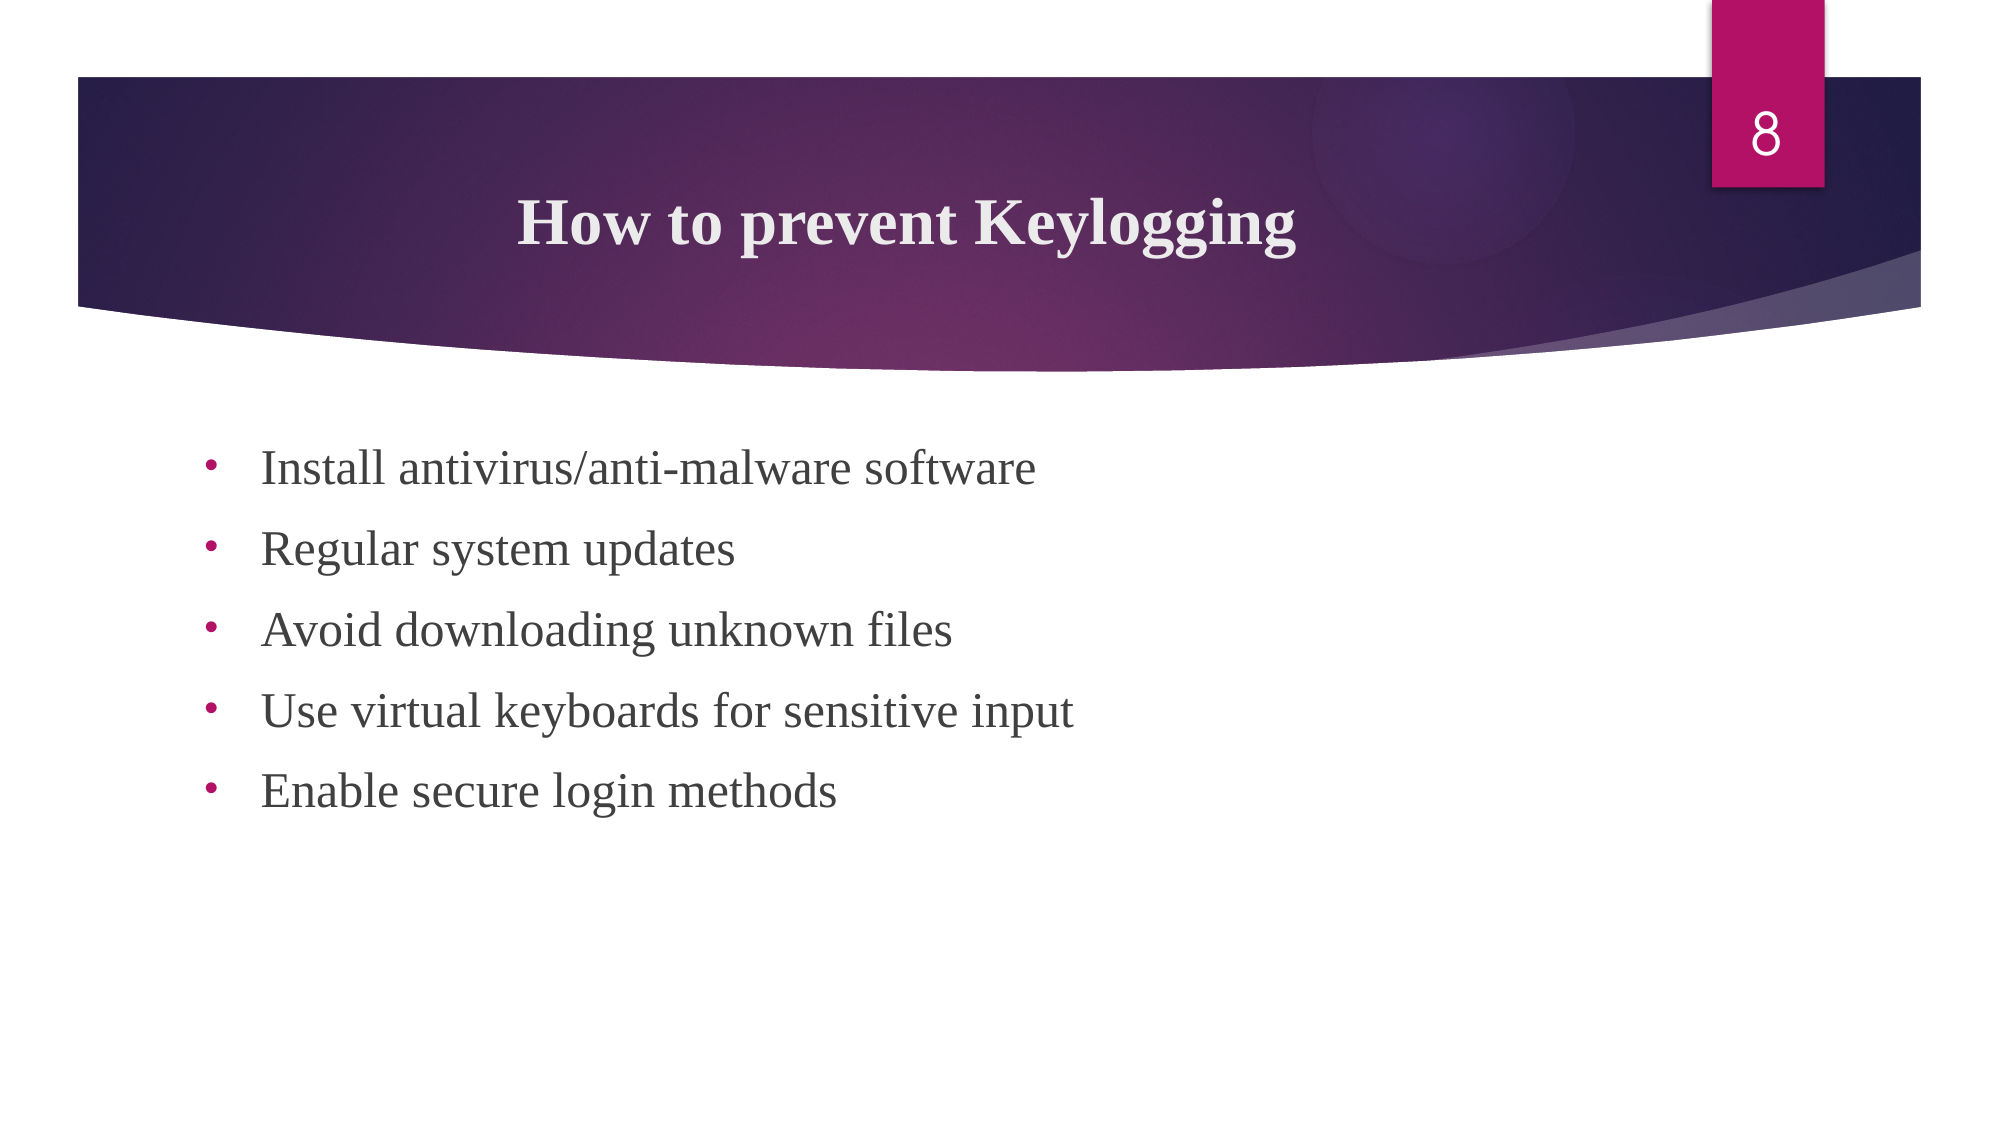

8
# How to prevent Keylogging
Install antivirus/anti-malware software
Regular system updates
Avoid downloading unknown files
Use virtual keyboards for sensitive input
Enable secure login methods